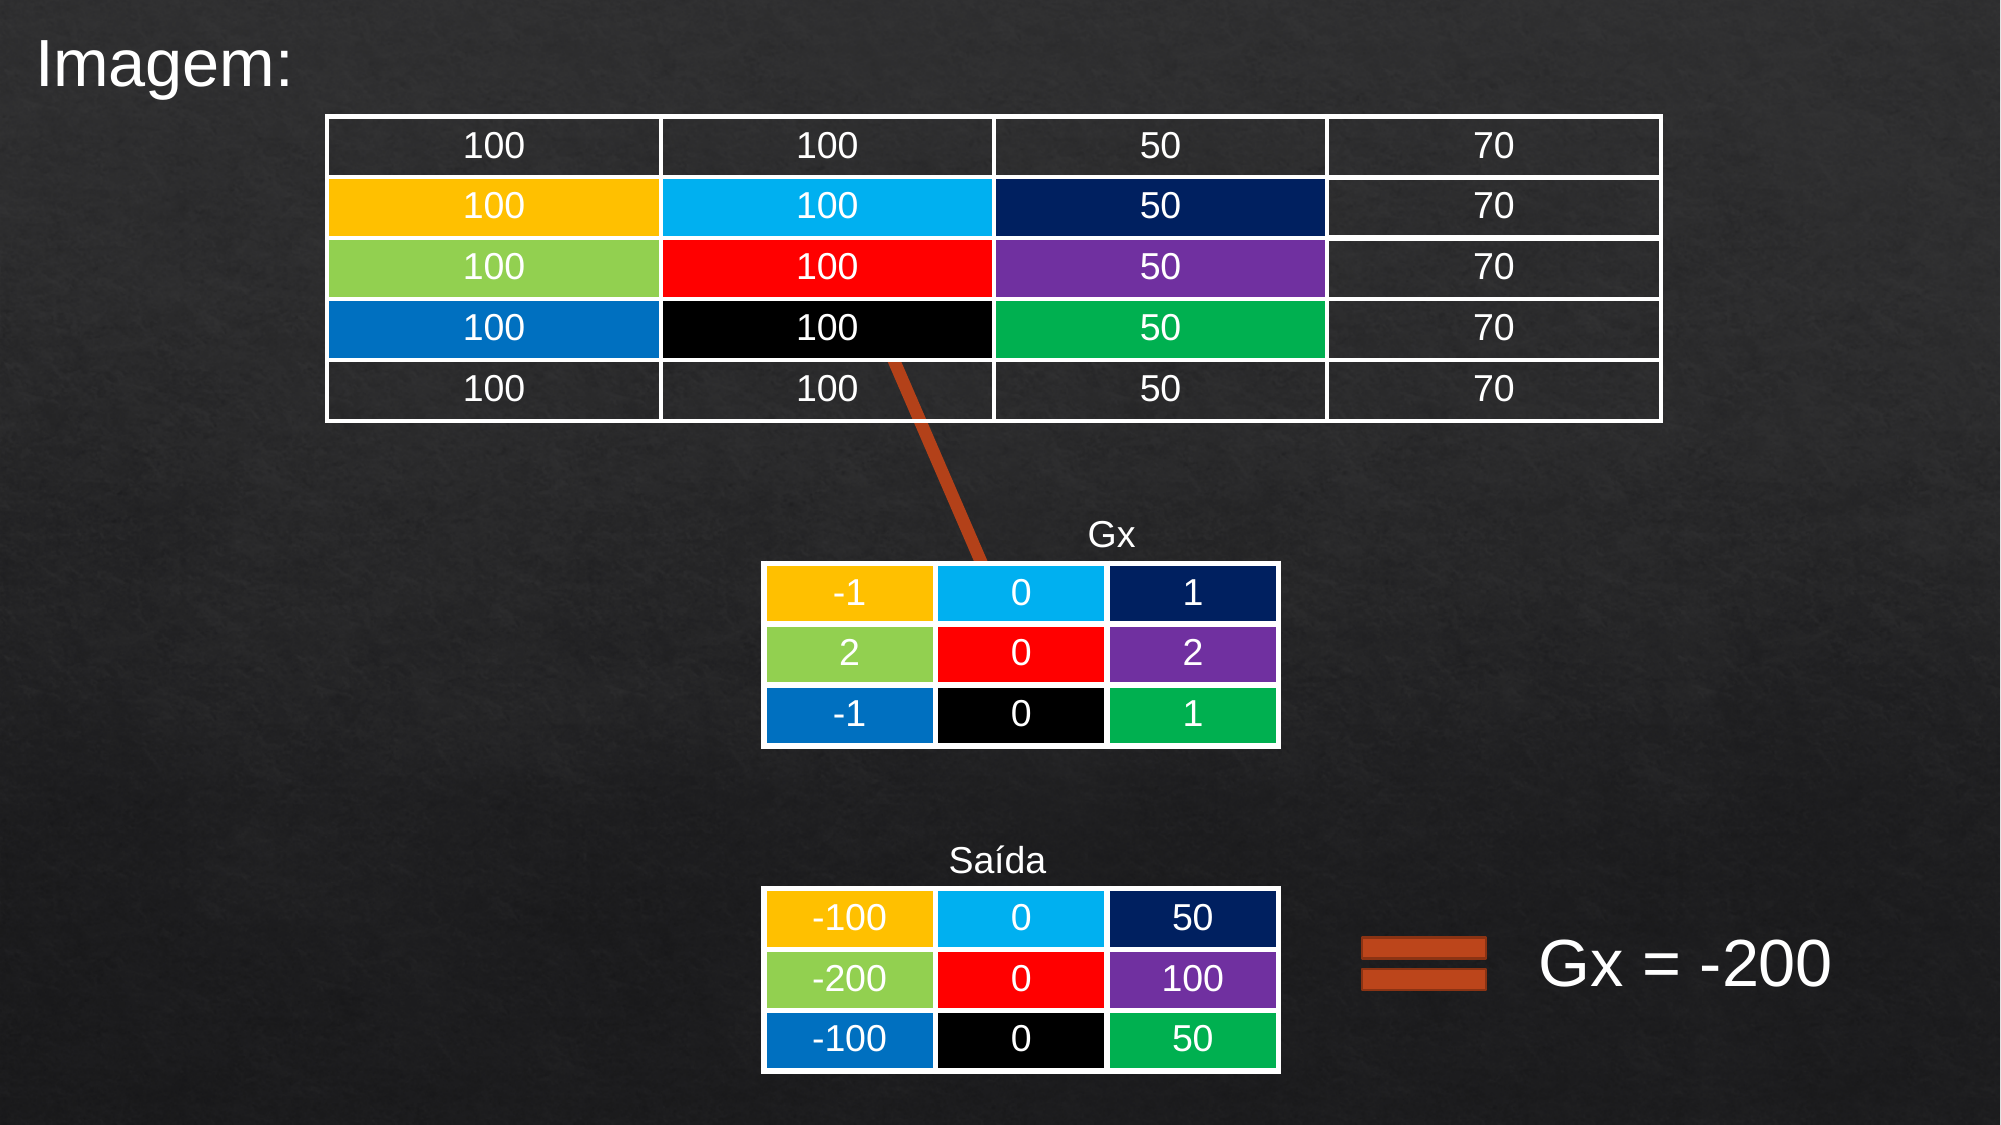

Imagem:
| 100 | 100 | 50 | 70 |
| --- | --- | --- | --- |
| 100 | 100 | 50 | 70 |
| 100 | 100 | 50 | 70 |
| 100 | 100 | 50 | 70 |
| 100 | 100 | 50 | 70 |
Gx
| -1 | 0 | 1 |
| --- | --- | --- |
| 2 | 0 | 2 |
| -1 | 0 | 1 |
Saída
| -100 | 0 | 50 |
| --- | --- | --- |
| -200 | 0 | 100 |
| -100 | 0 | 50 |
Gx = -200